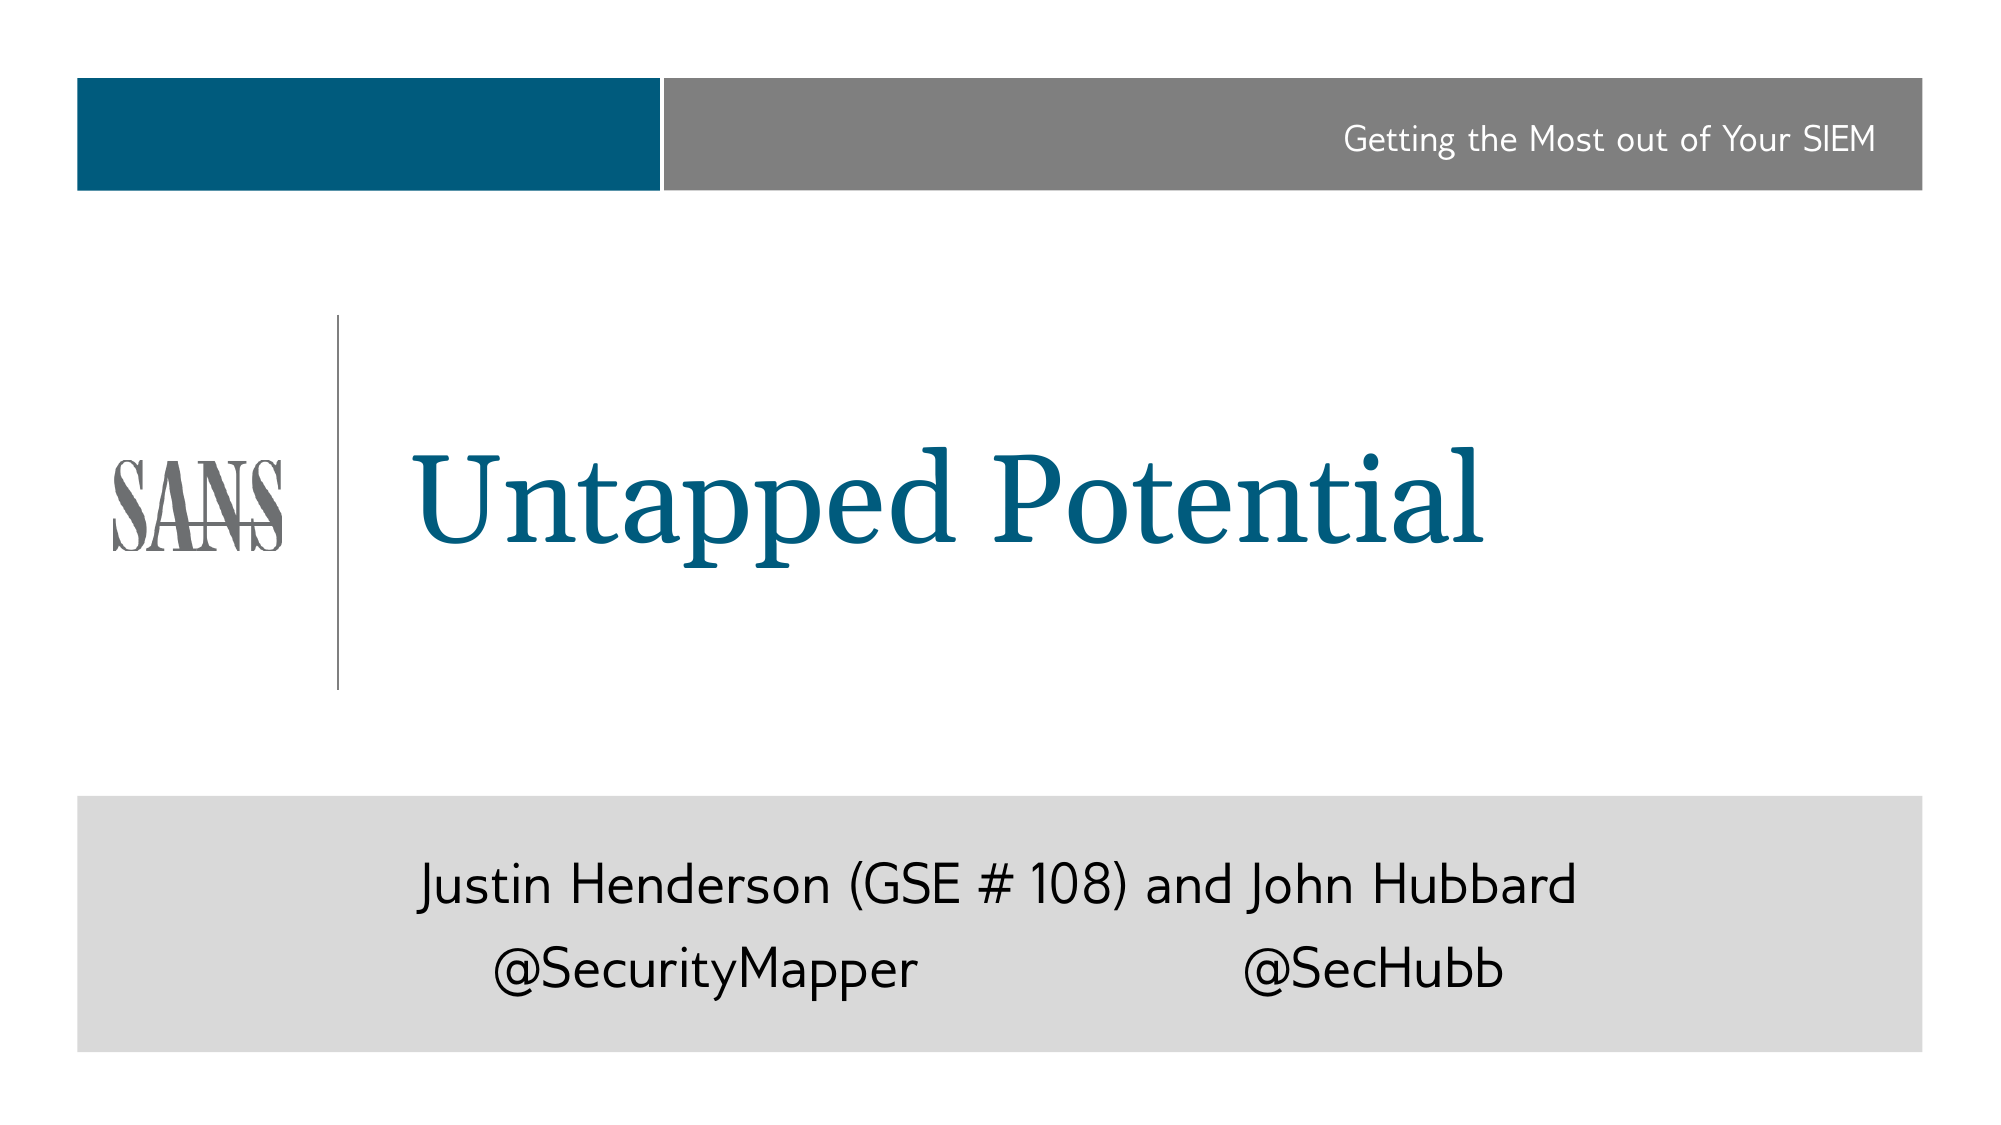

#
Getting the Most out of Your SIEM
Untapped Potential
Justin Henderson (GSE # 108) and John Hubbard
@SecurityMapper		 	@SecHubb